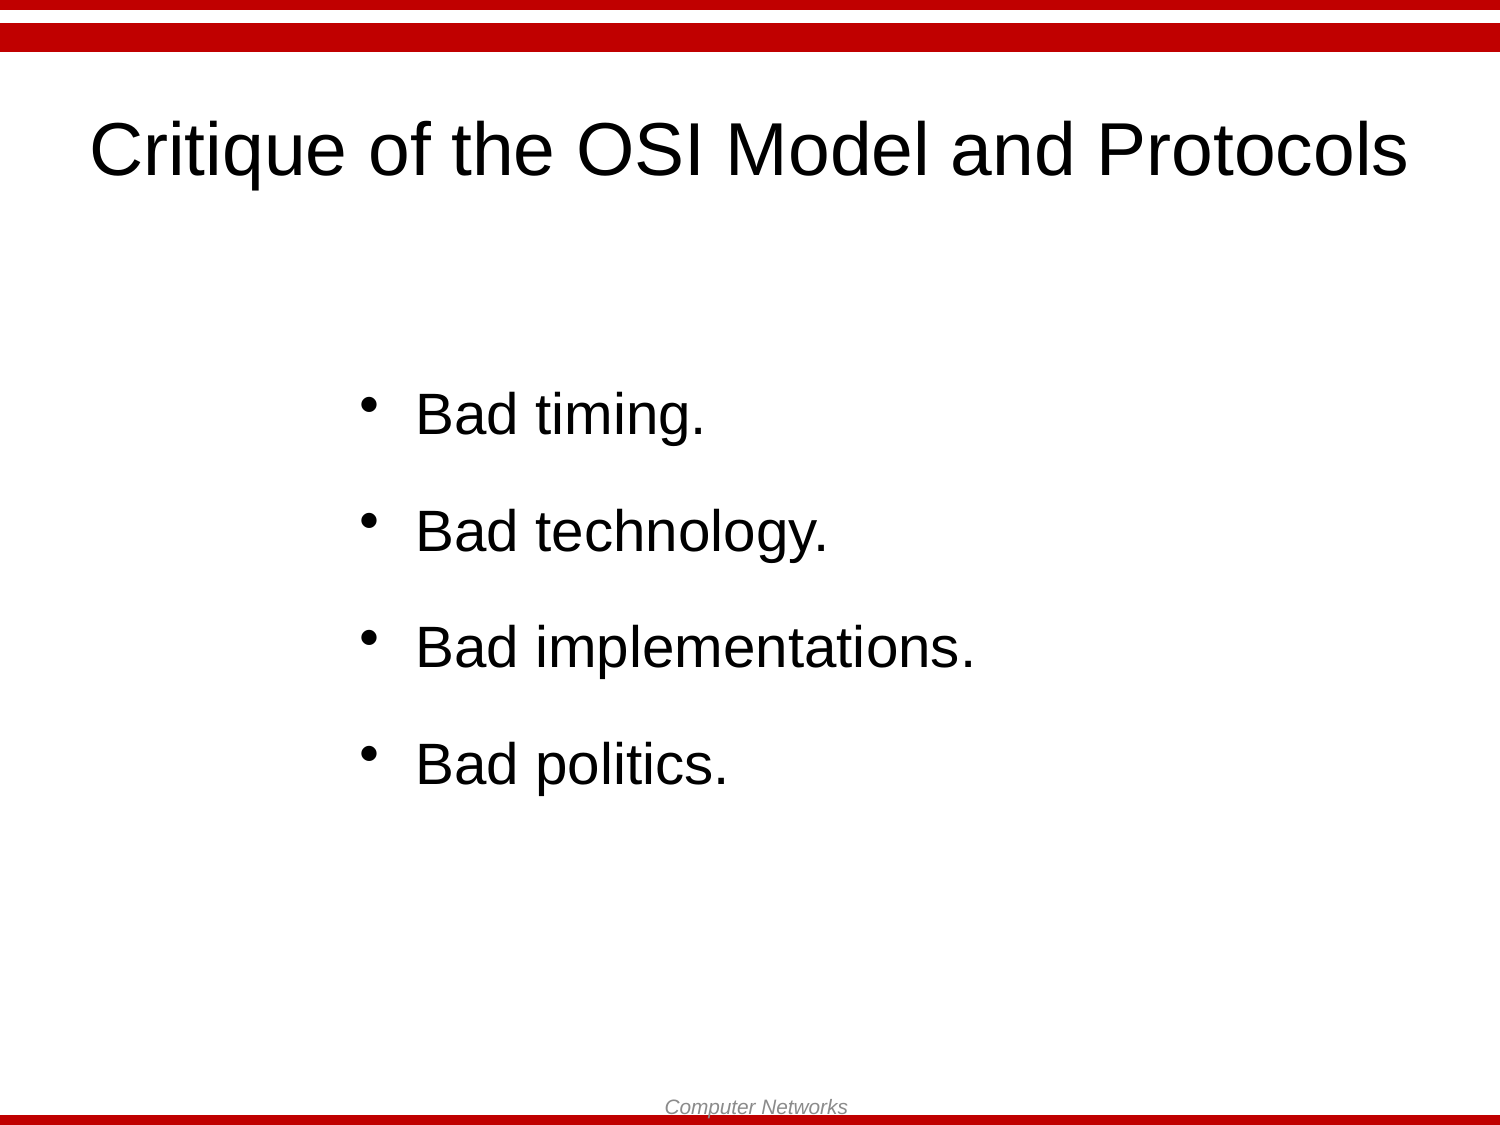

# Critique of the OSI Model and Protocols
Bad timing.
Bad technology.
Bad implementations.
Bad politics.
Computer Networks